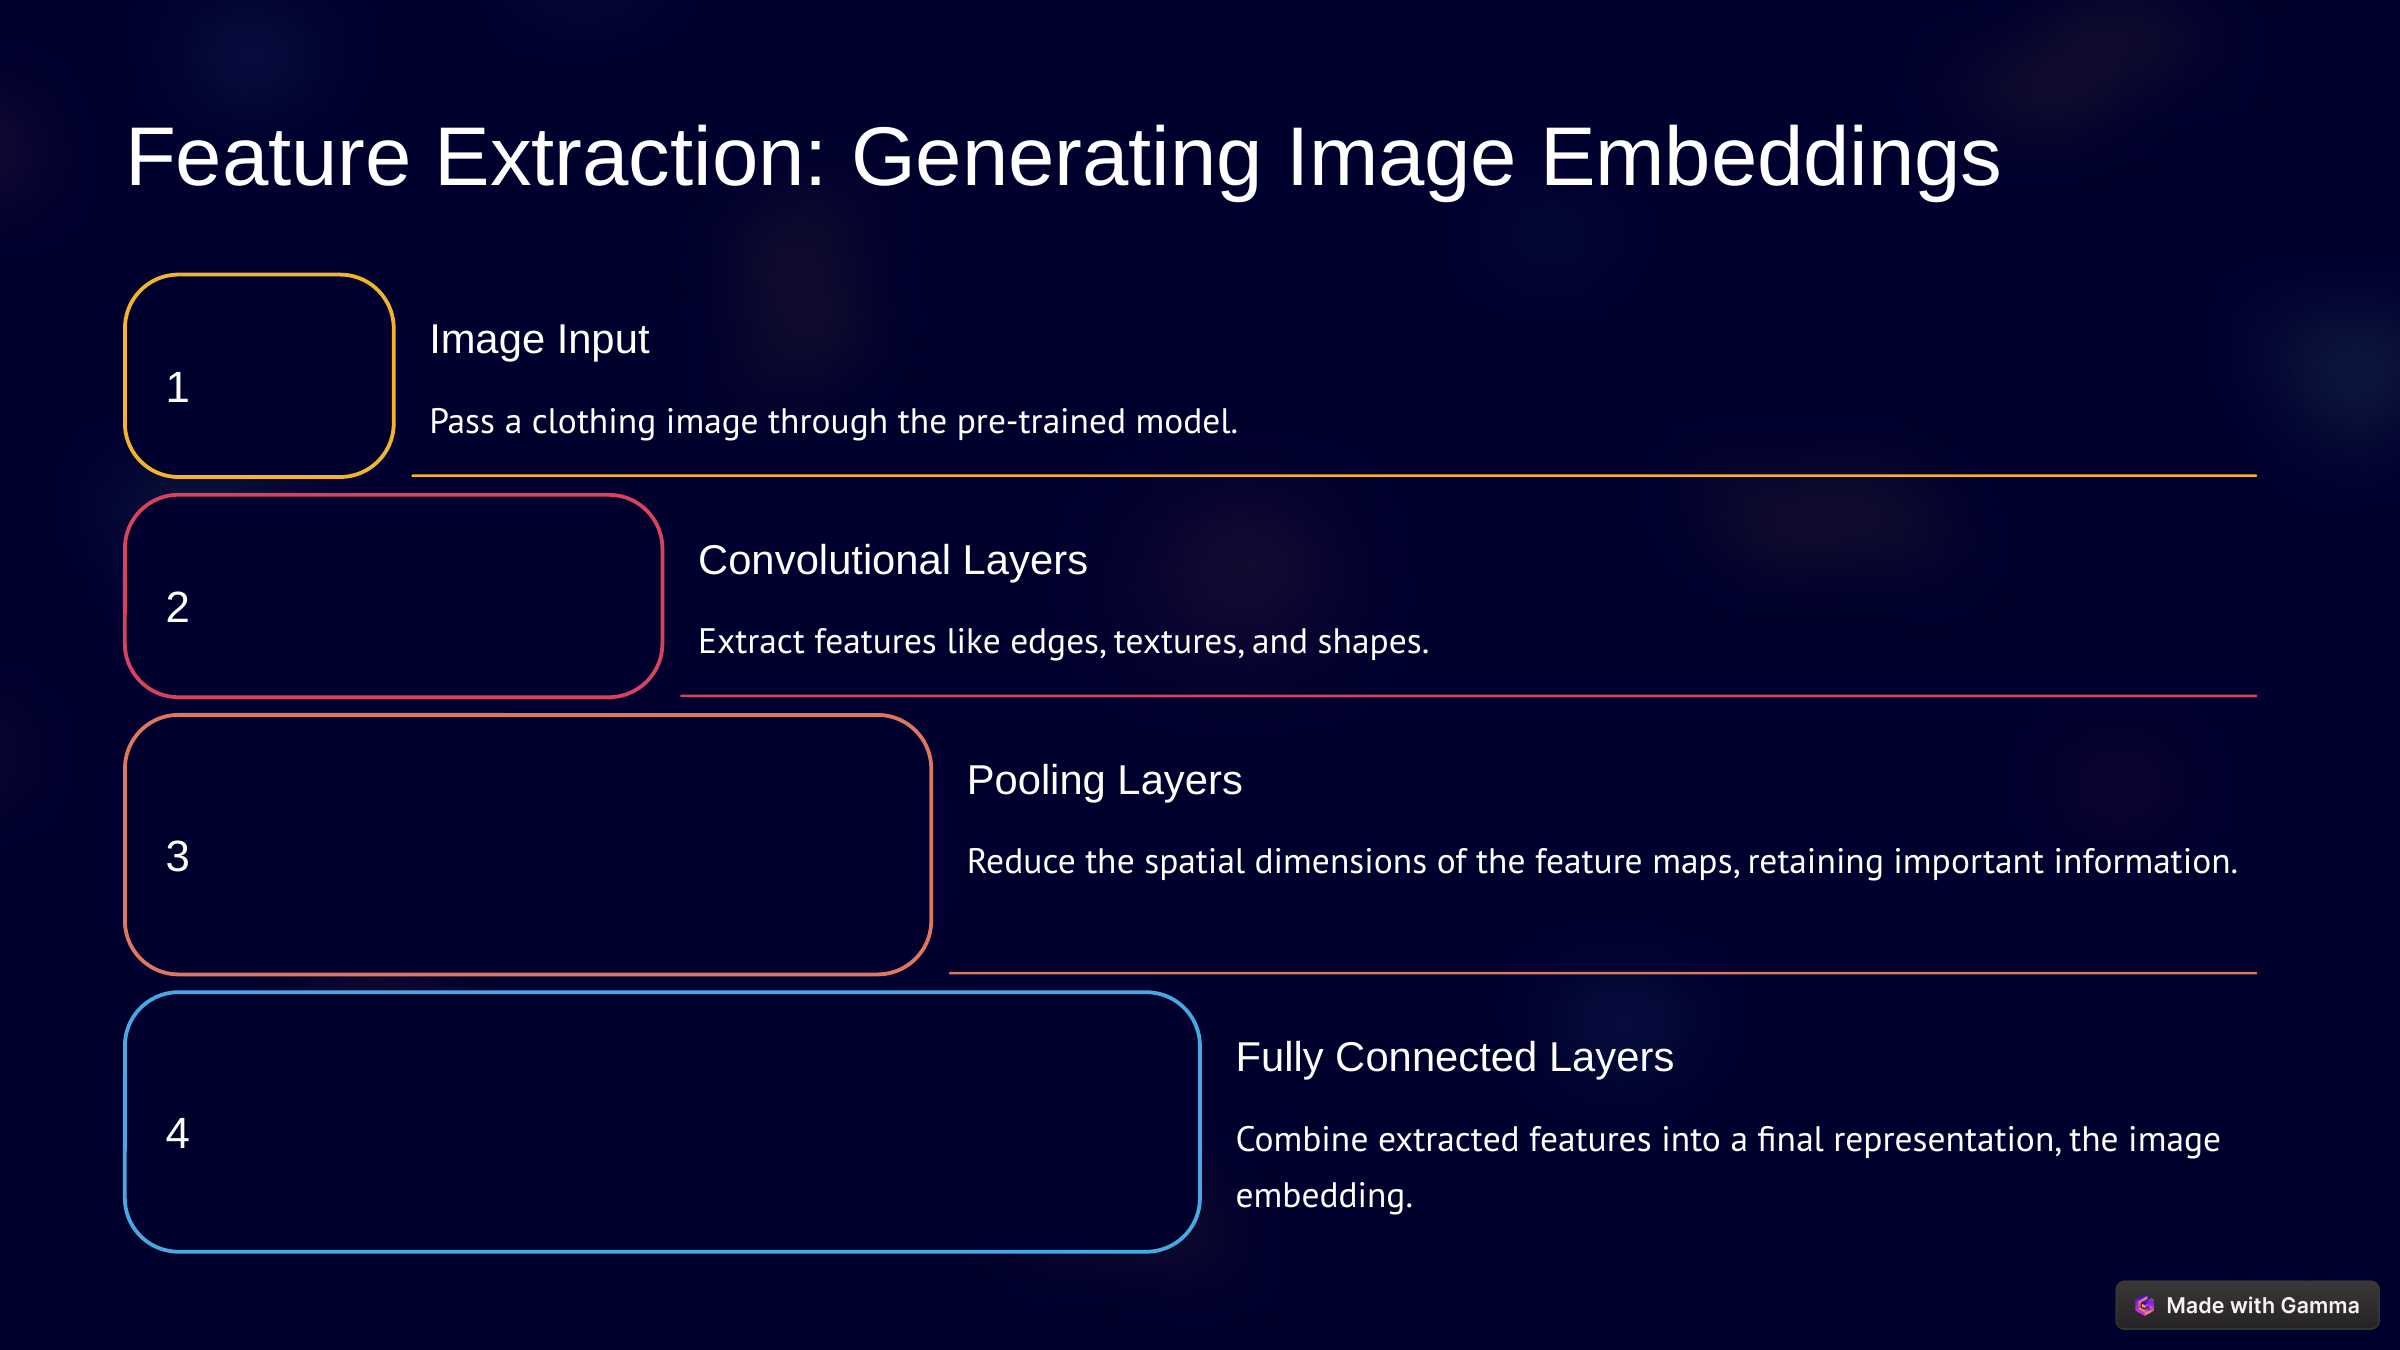

Feature Extraction: Generating Image Embeddings

Image Input
1
Pass a clothing image through the pre-trained model.

Convolutional Layers
2
Extract features like edges, textures, and shapes.

Pooling Layers
3
Reduce the spatial dimensions of the feature maps, retaining important information.

Fully Connected Layers
4
Combine extracted features into a final representation, the image embedding.